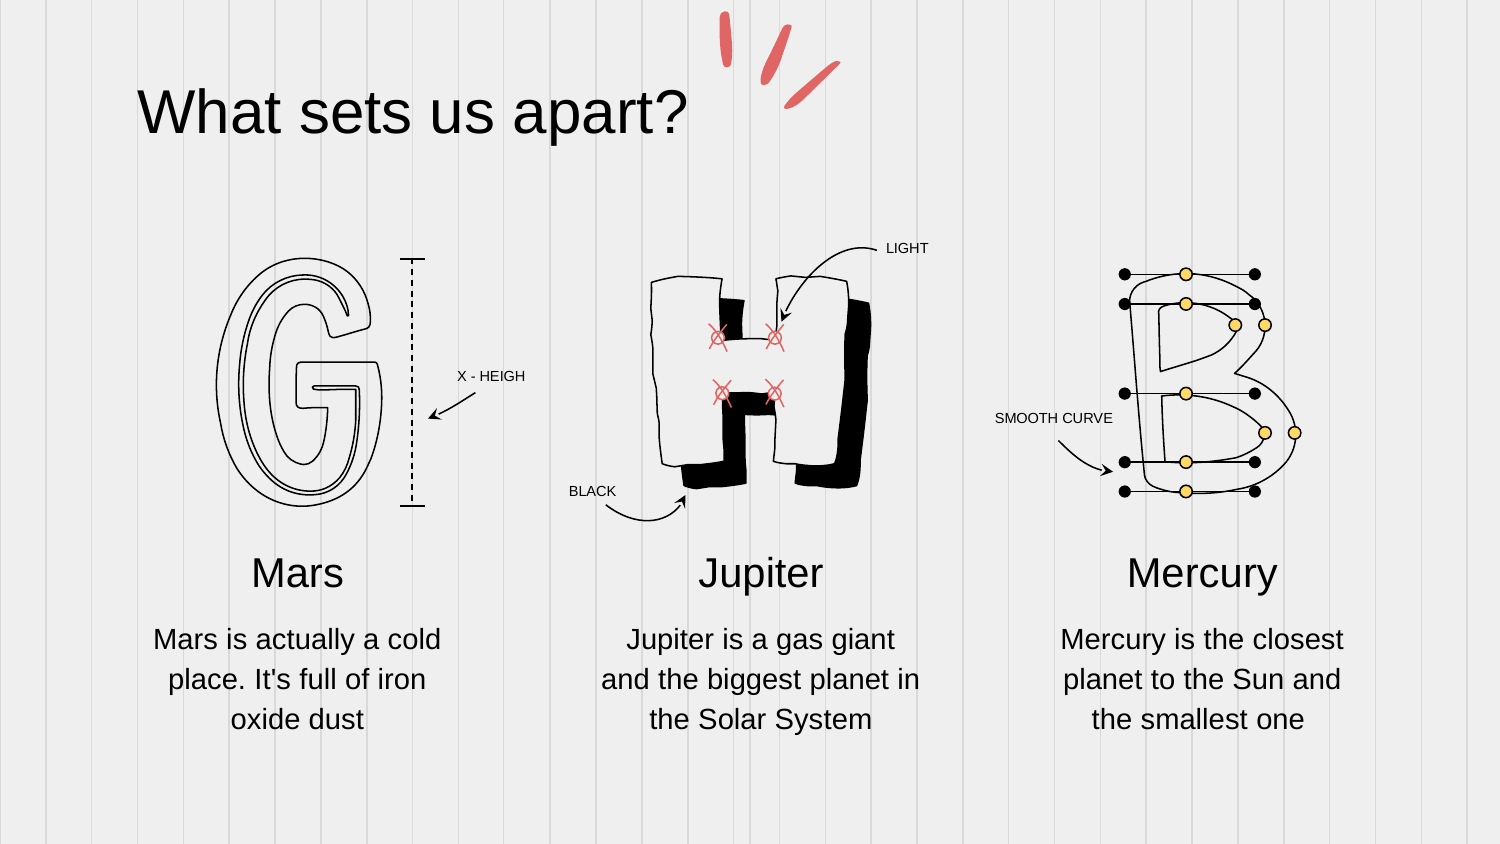

# What sets us apart?

LIGHT

X - HEIGH

SMOOTH CURVE

BLACK

Mars
Jupiter
Mercury
Mars is actually a cold place. It's full of iron oxide dust
Jupiter is a gas giant and the biggest planet in the Solar System
Mercury is the closest planet to the Sun and the smallest one